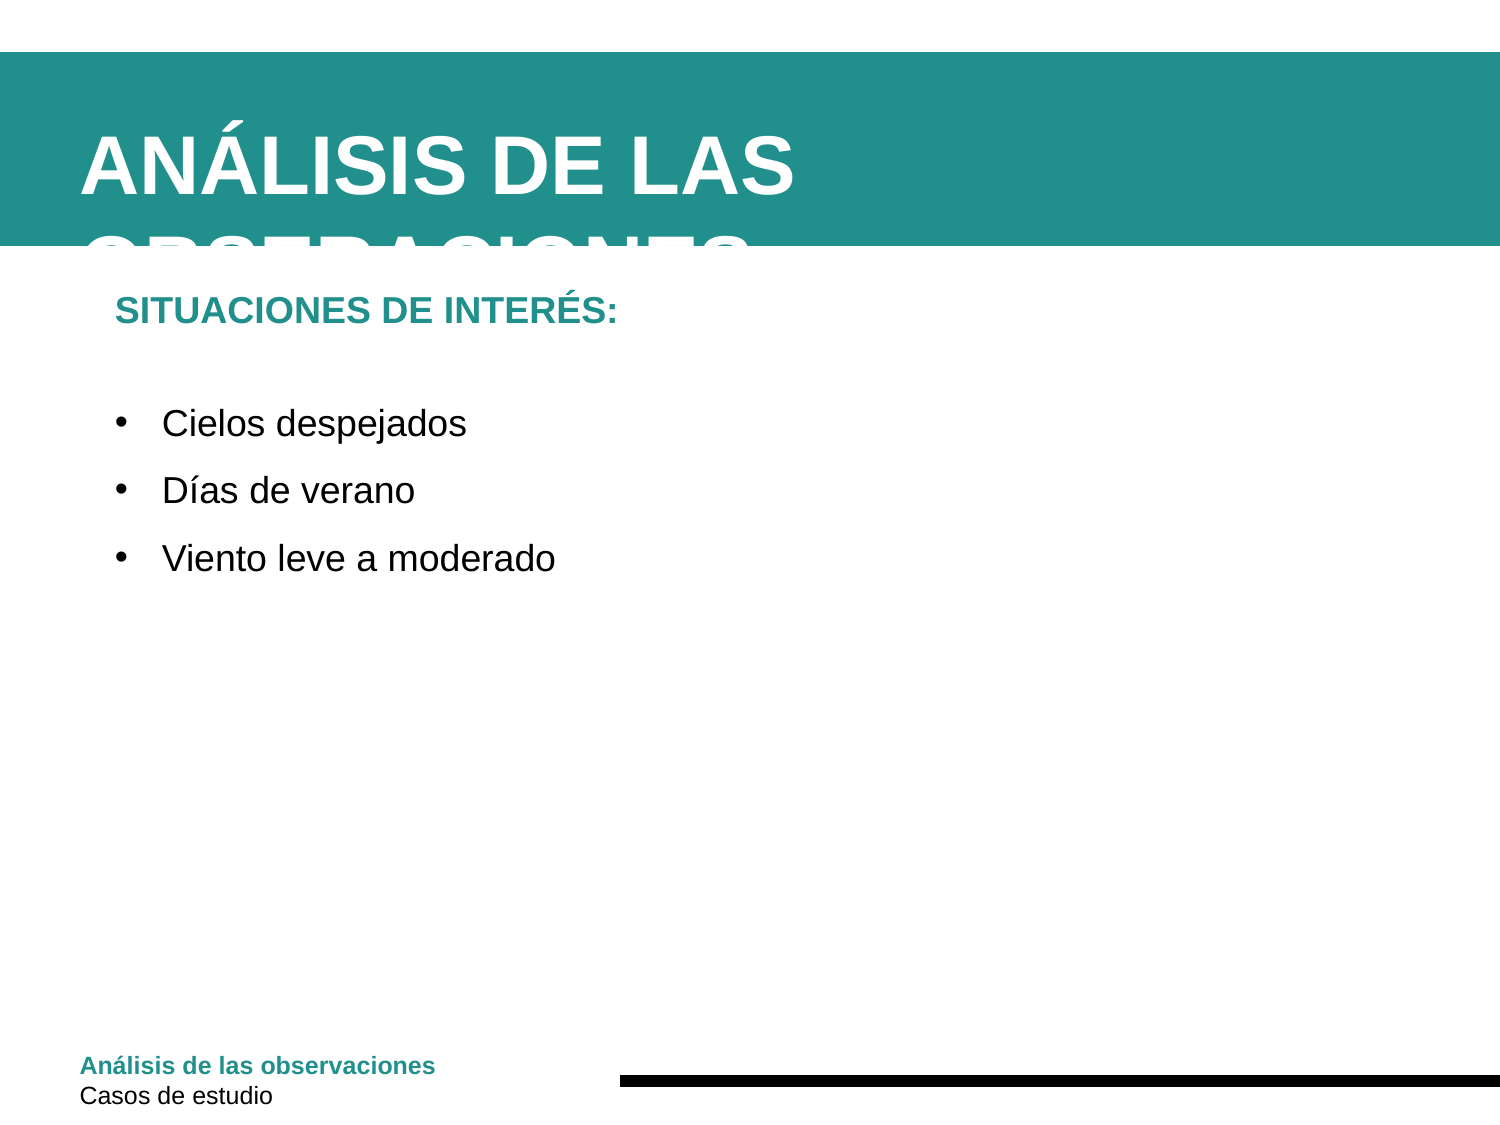

ANÁLISIS DE LAS OBSERACIONES
SITUACIONES DE INTERÉS:

Cielos despejados
Días de verano
Viento leve a moderado
Análisis de las observaciones
Casos de estudio